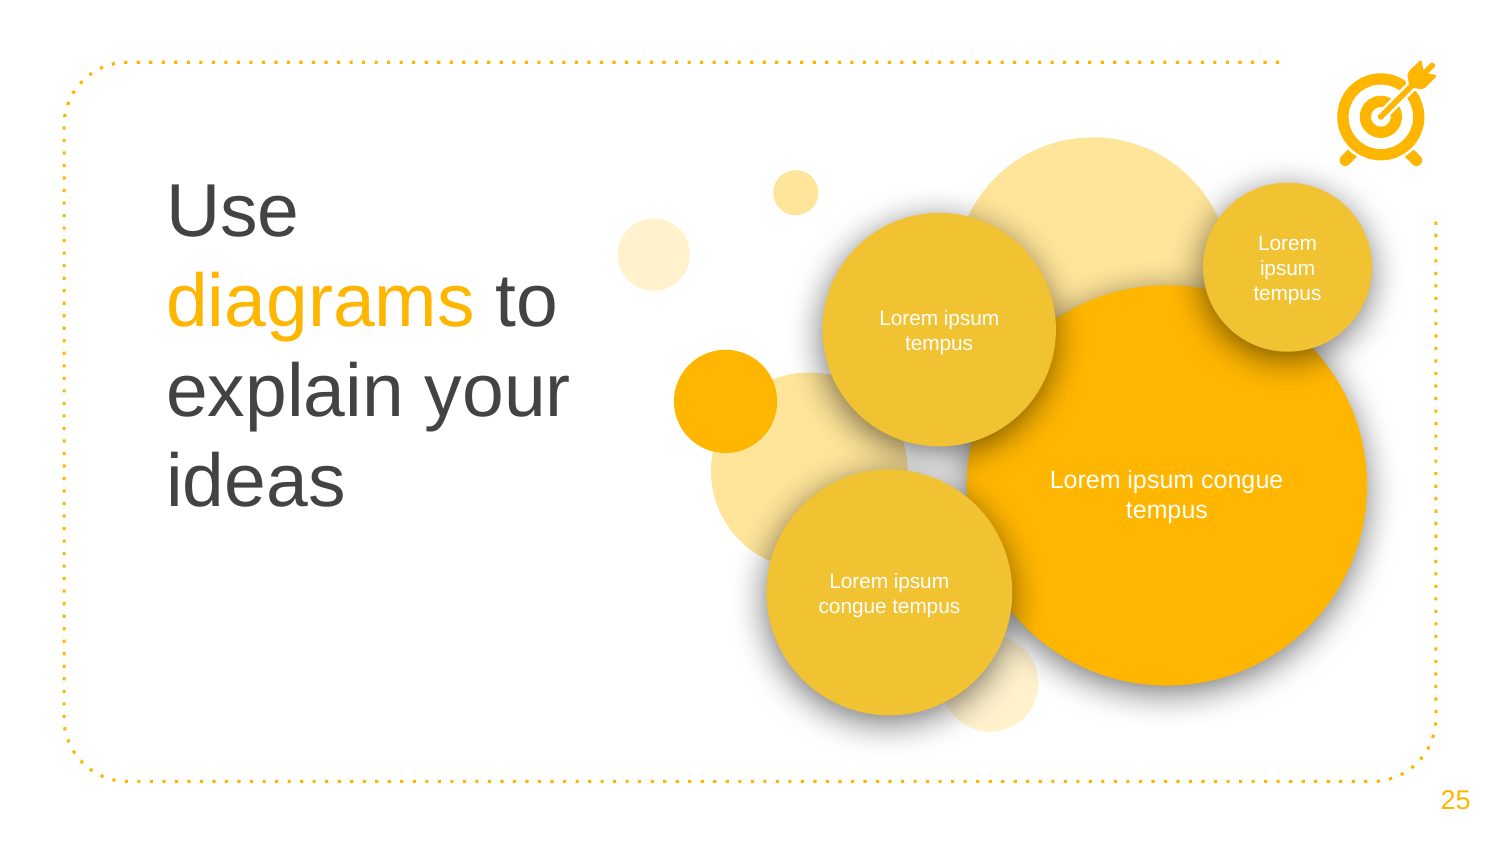

# Use diagrams to explain your ideas

Lorem ipsum tempus

Lorem ipsum tempus

Lorem ipsum congue tempus

Lorem ipsum congue tempus
25